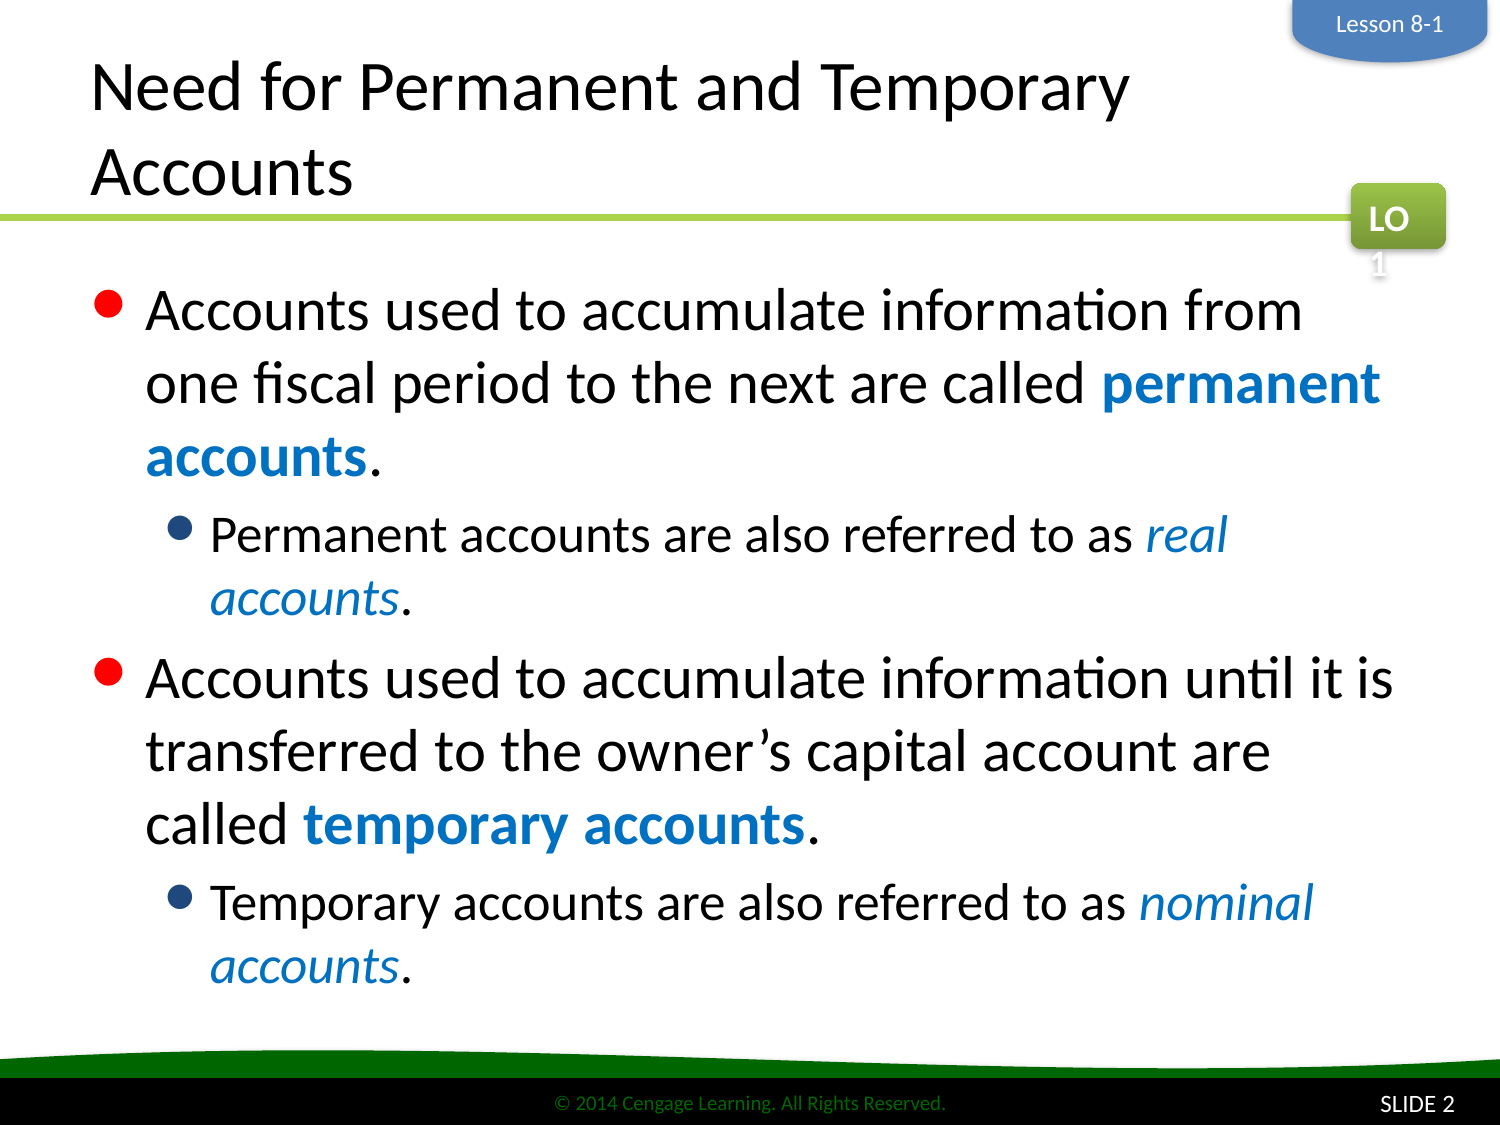

Lesson 8-1

# Need for Permanent and Temporary Accounts
LO1
Accounts used to accumulate information from one fiscal period to the next are called permanent accounts.
Permanent accounts are also referred to as real accounts.
Accounts used to accumulate information until it is transferred to the owner’s capital account are called temporary accounts.
Temporary accounts are also referred to as nominal accounts.
SLIDE 2